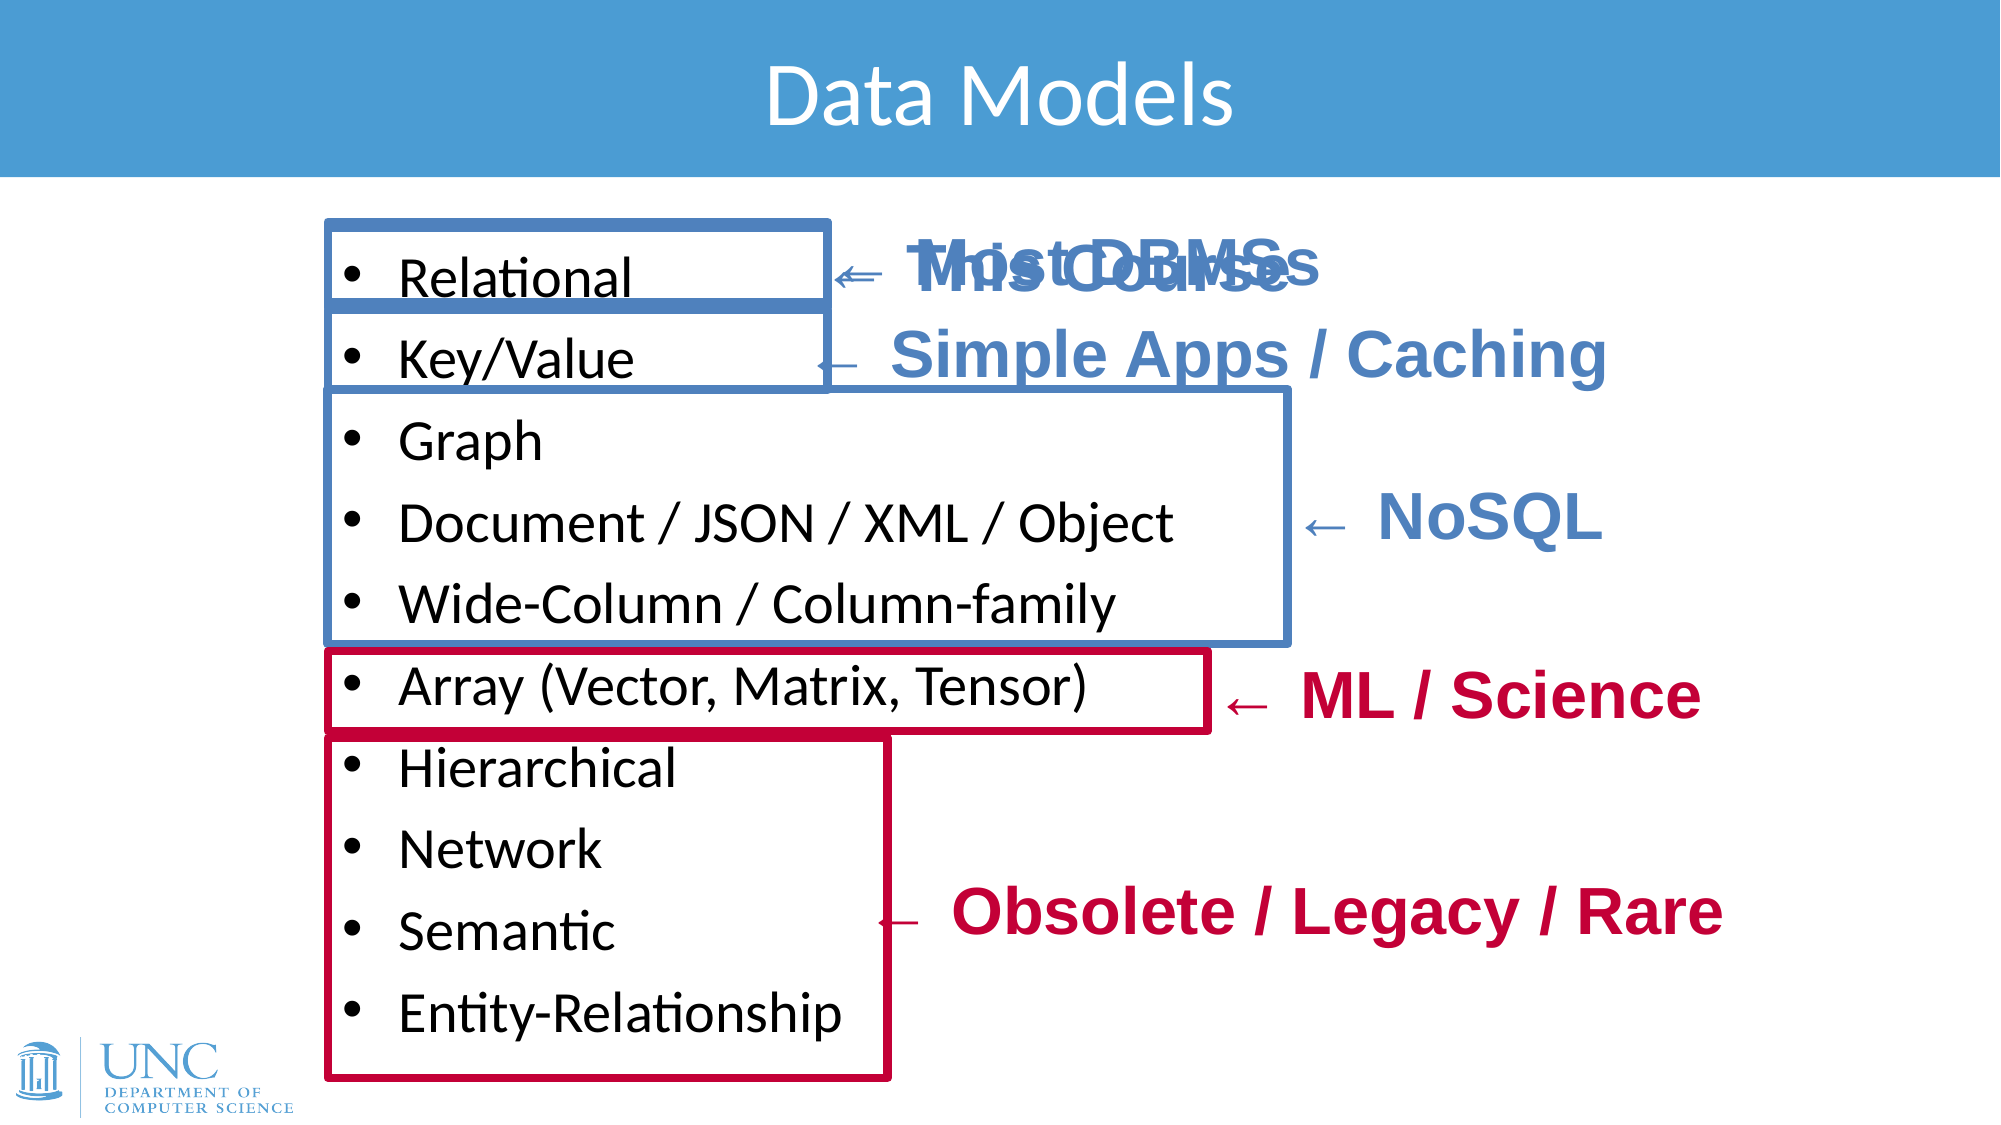

# Data Models
← Most DBMSs

← This Course

Relational
Key/Value
Graph
Document / JSON / XML / Object
Wide-Column / Column-family
Array (Vector, Matrix, Tensor)
Hierarchical
Network
Semantic
Entity-Relationship
← Simple Apps / Caching

← NoSQL
← ML / Science

← Obsolete / Legacy / Rare